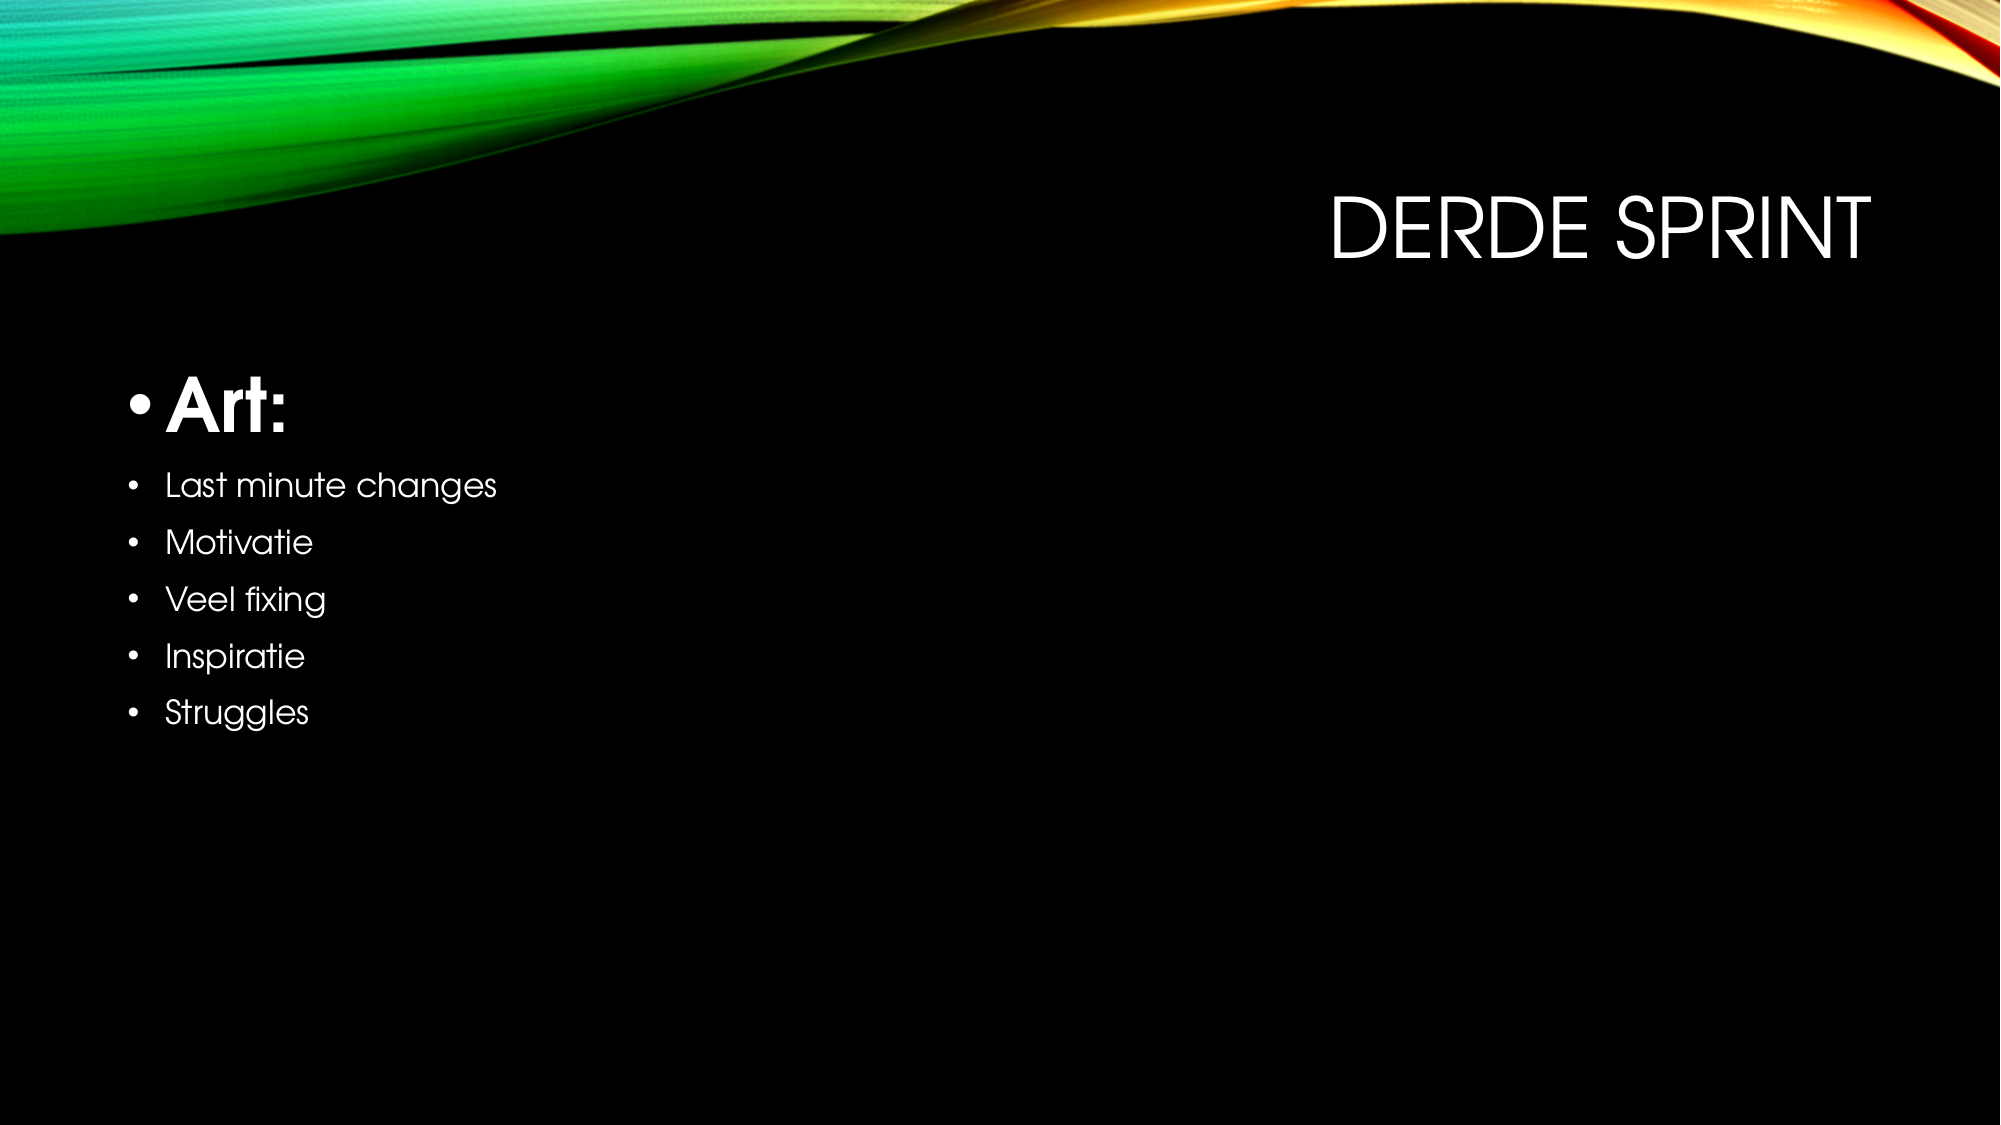

# Derde sprint
Art:
Last minute changes
Motivatie
Veel fixing
Inspiratie
Struggles